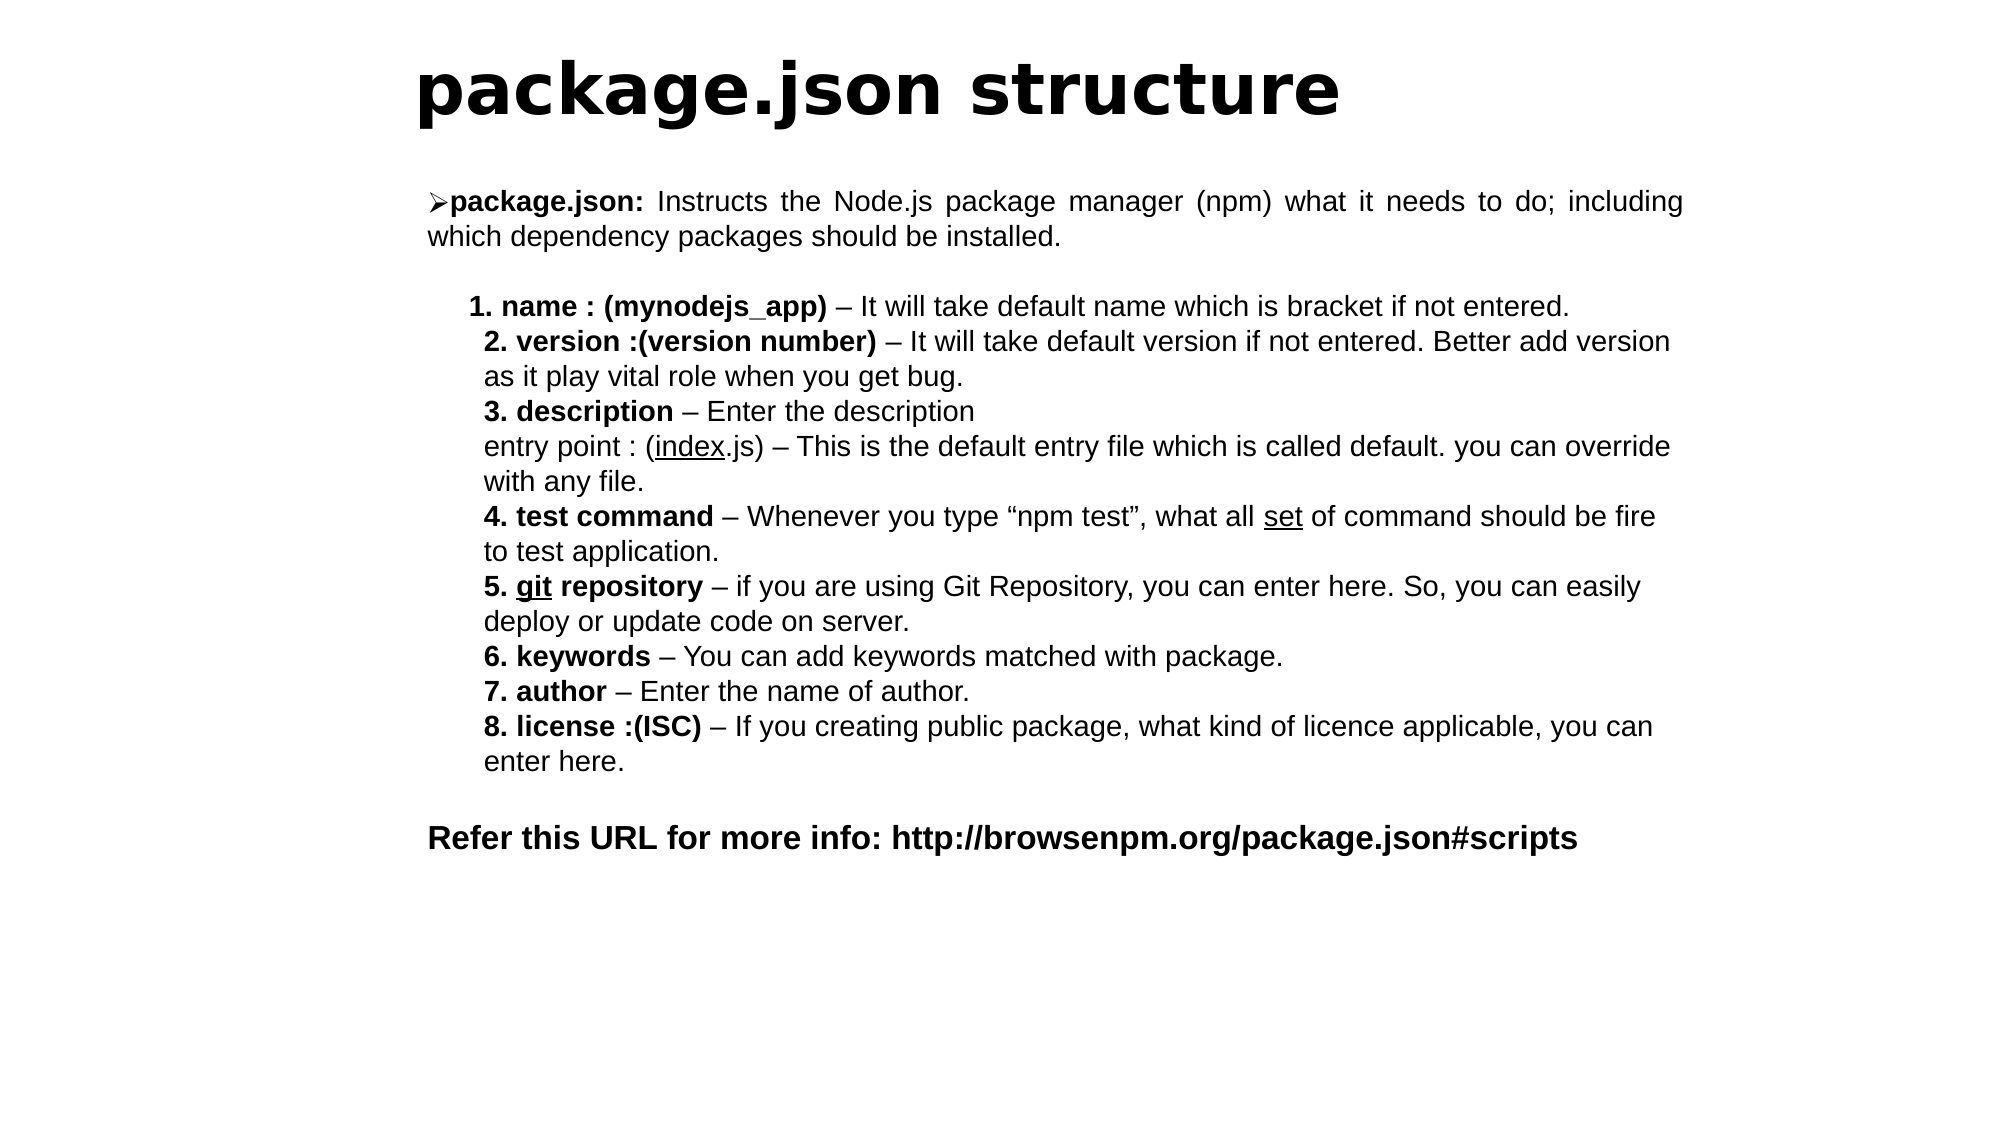

# package.json structure
package.json: Instructs the Node.js package manager (npm) what it needs to do; including which dependency packages should be installed.

     1. name : (mynodejs_app) – It will take default name which is bracket if not entered.
2. version :(version number) – It will take default version if not entered. Better add version as it play vital role when you get bug.
3. description – Enter the description
entry point : (index.js) – This is the default entry file which is called default. you can override with any file.
4. test command – Whenever you type “npm test”, what all set of command should be fire to test application.
5. git repository – if you are using Git Repository, you can enter here. So, you can easily deploy or update code on server.
6. keywords – You can add keywords matched with package.
7. author – Enter the name of author.
8. license :(ISC) – If you creating public package, what kind of licence applicable, you can enter here.

Refer this URL for more info: http://browsenpm.org/package.json#scripts